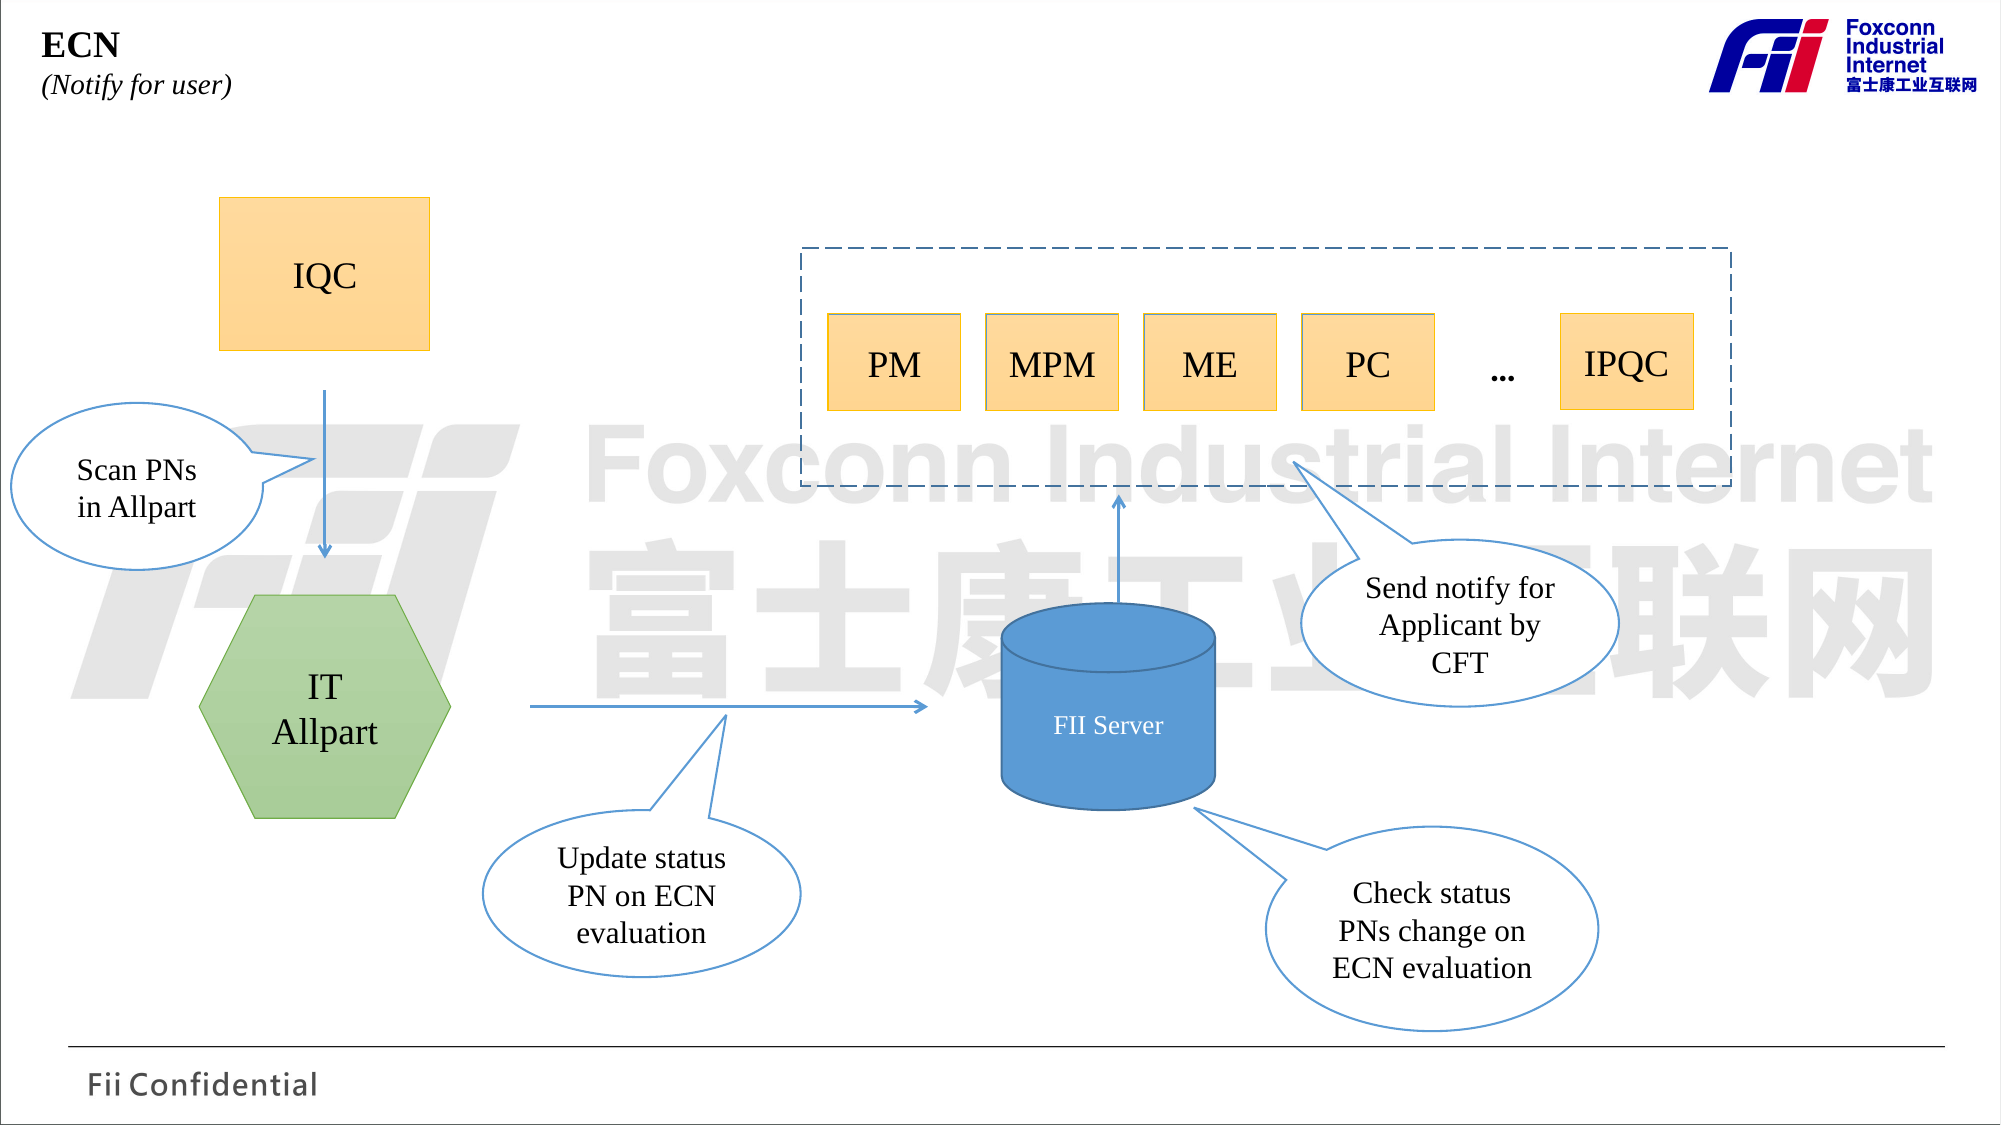

ECN
(Notify for user)
IQC

IPQC
PC
MPM
PM
ME
…
Scan PNs in Allpart
Send notify for Applicant by CFT
IT
Allpart
FII Server
Update status PN on ECN evaluation
Check status PNs change on ECN evaluation